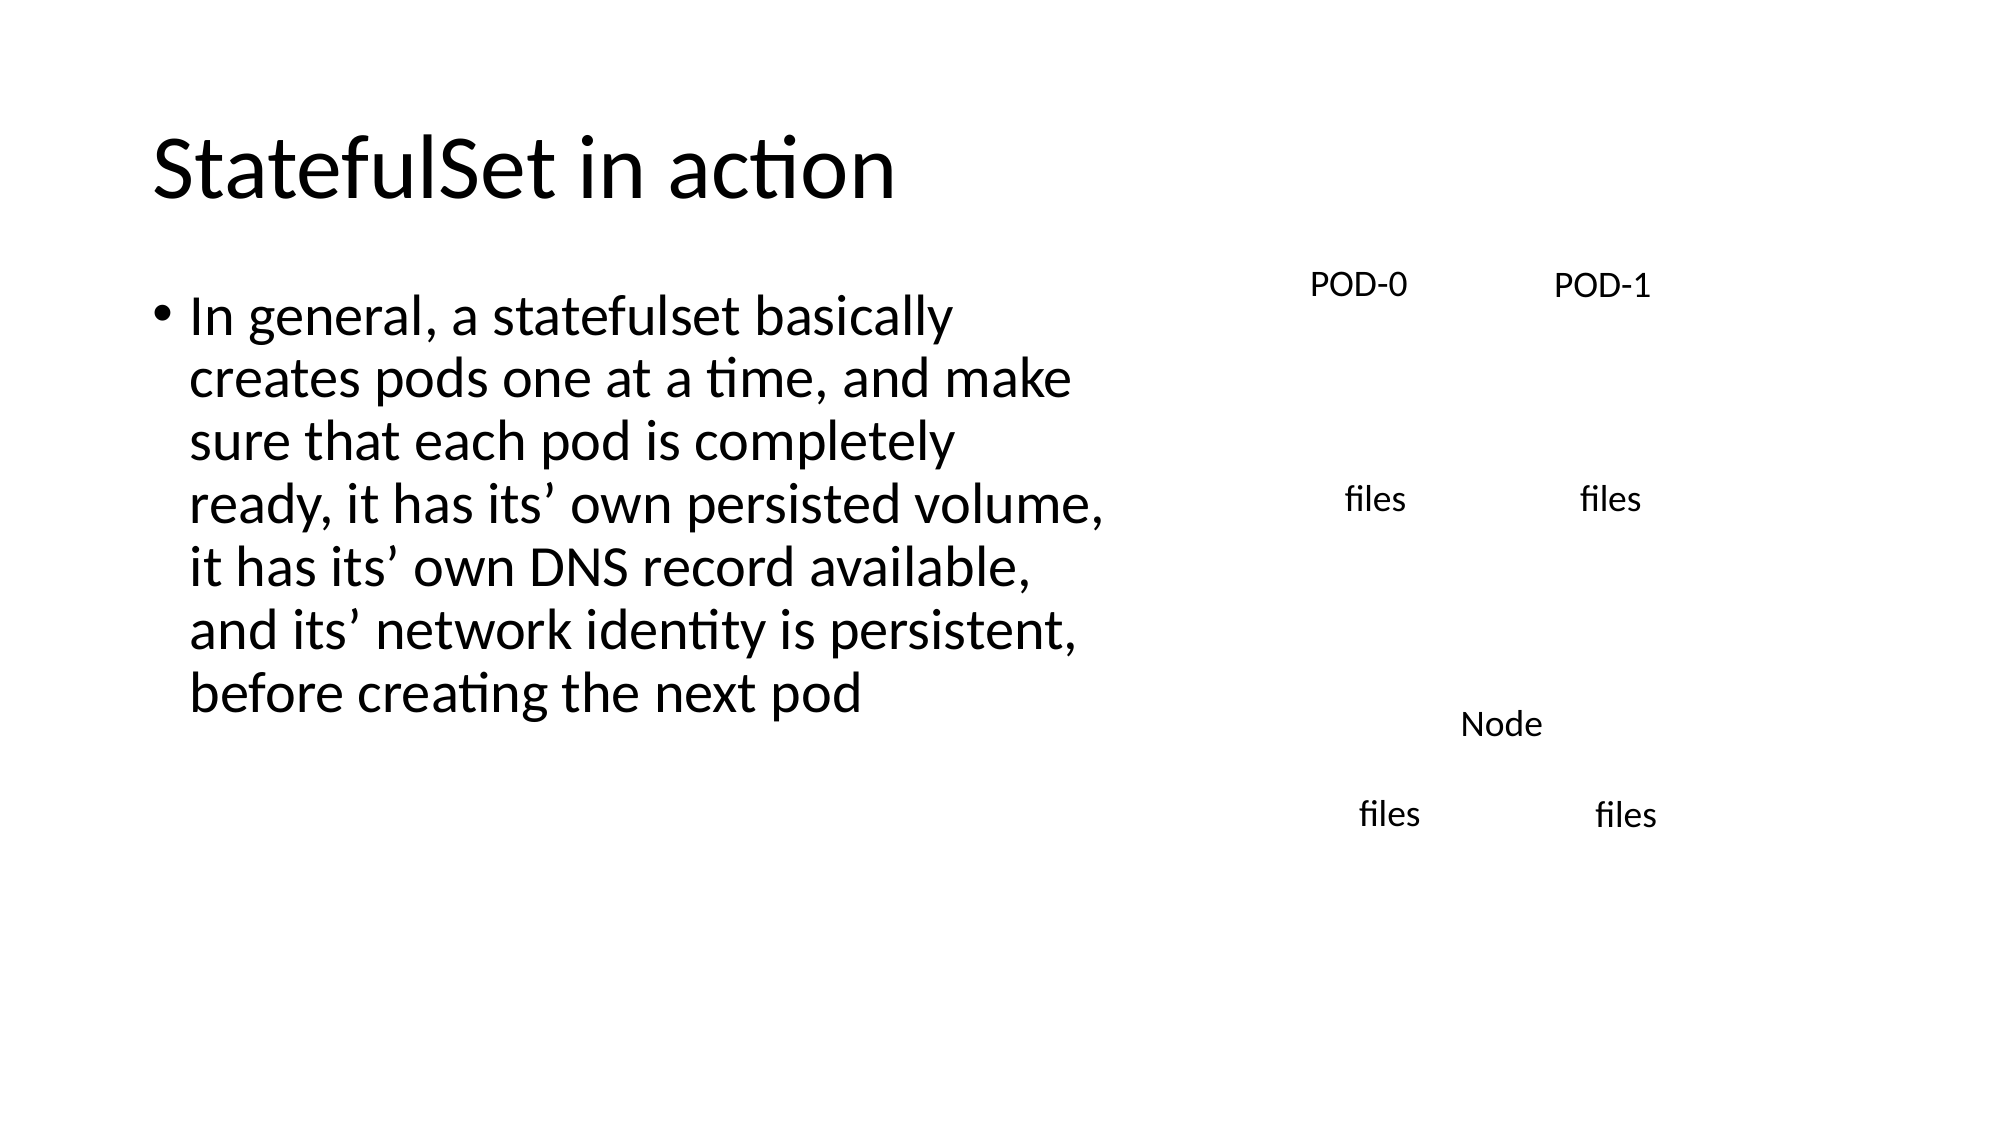

# StatefulSet in action
POD-0
POD-1
In general, a statefulset basically
creates pods one at a time, and make
sure that each pod is completely
ready, it has its’ own persisted volume,
it has its’ own DNS record available,
and its’ network identity is persistent,
before creating the next pod
files
files
Node
files
files